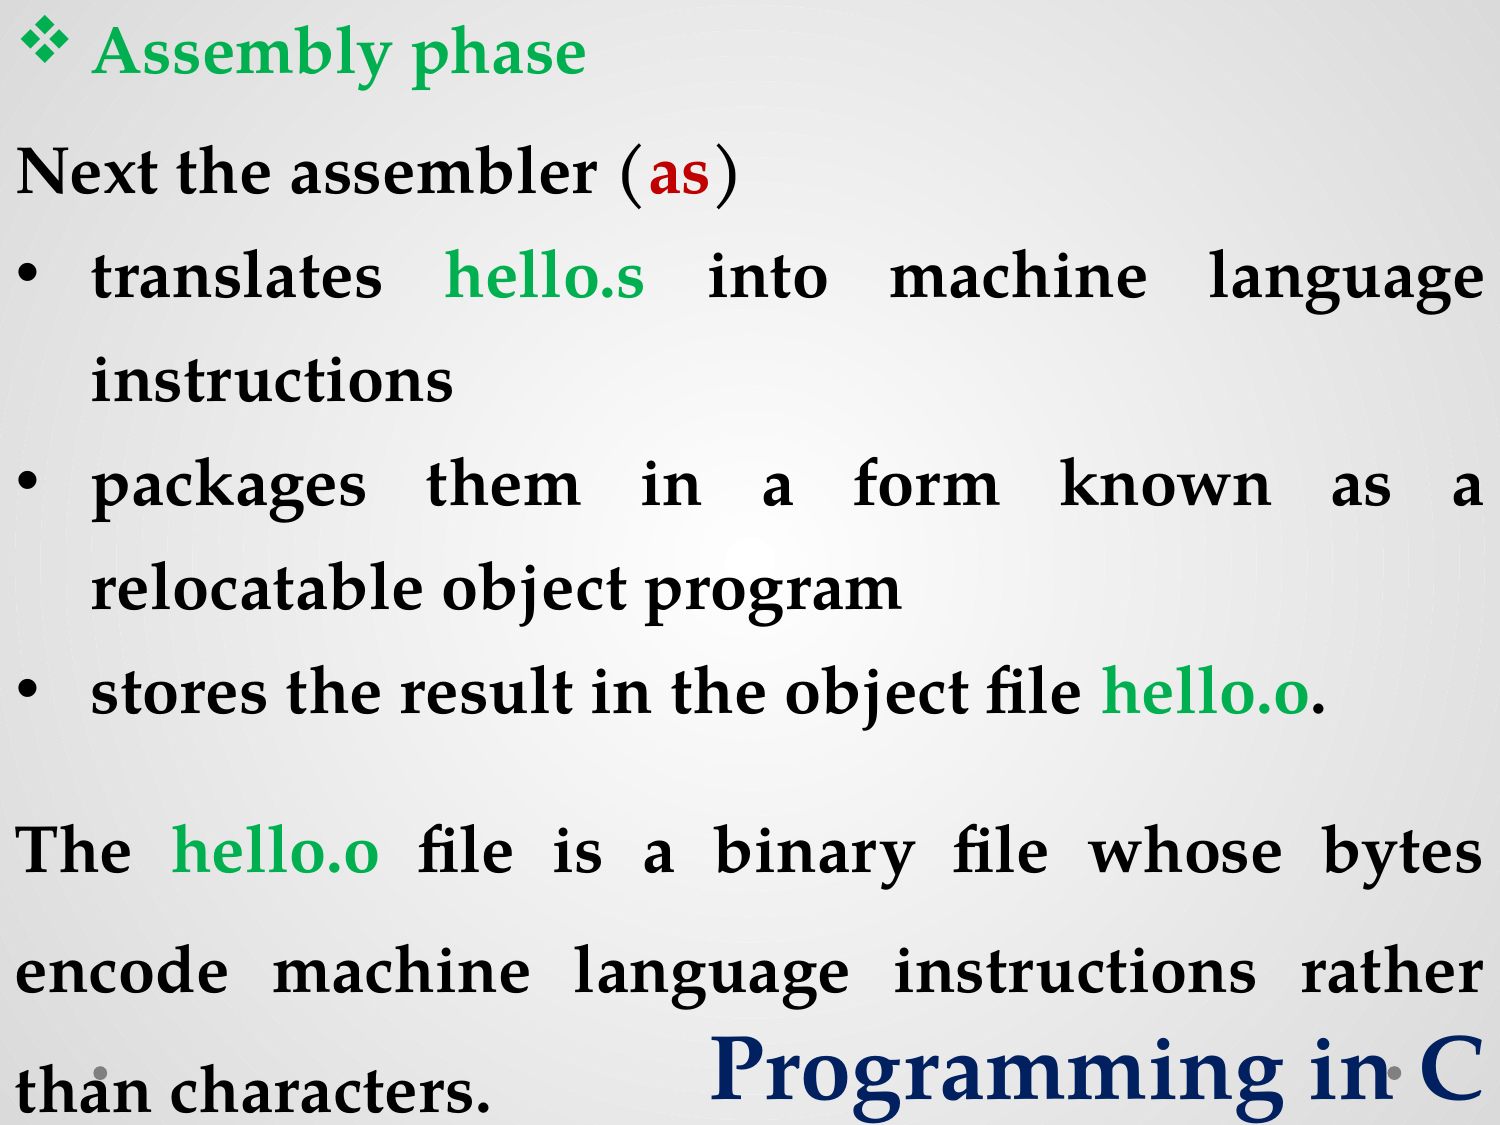

Assembly phase
Next the assembler (as)
translates hello.s into machine language instructions
packages them in a form known as a relocatable object program
stores the result in the object file hello.o.
The hello.o file is a binary file whose bytes encode machine language instructions rather than characters.
Programming in C